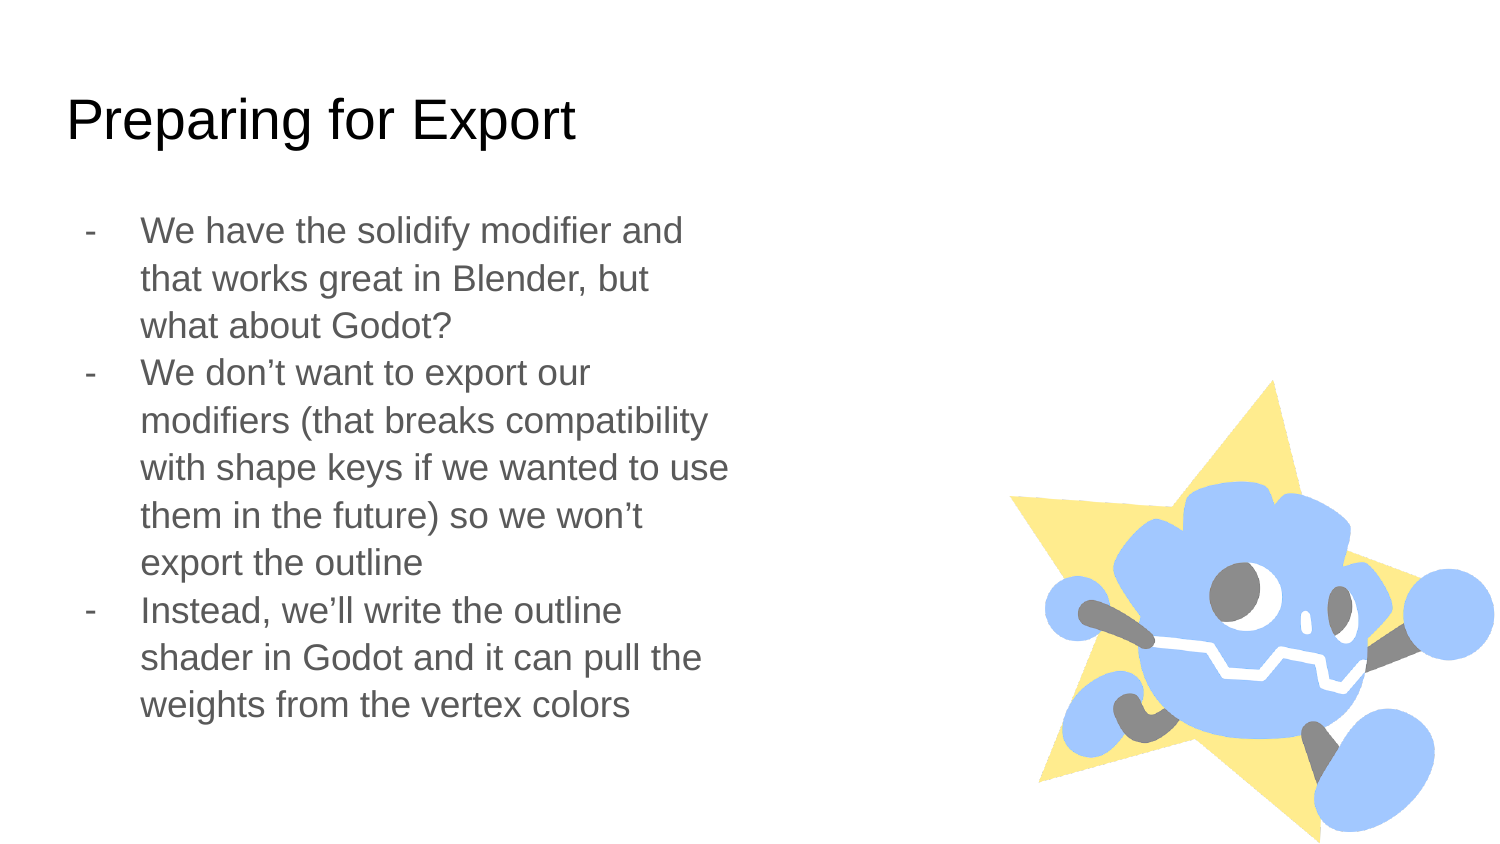

# Preparing for Export
We have the solidify modifier and that works great in Blender, but what about Godot?
We don’t want to export our modifiers (that breaks compatibility with shape keys if we wanted to use them in the future) so we won’t export the outline
Instead, we’ll write the outline shader in Godot and it can pull the weights from the vertex colors